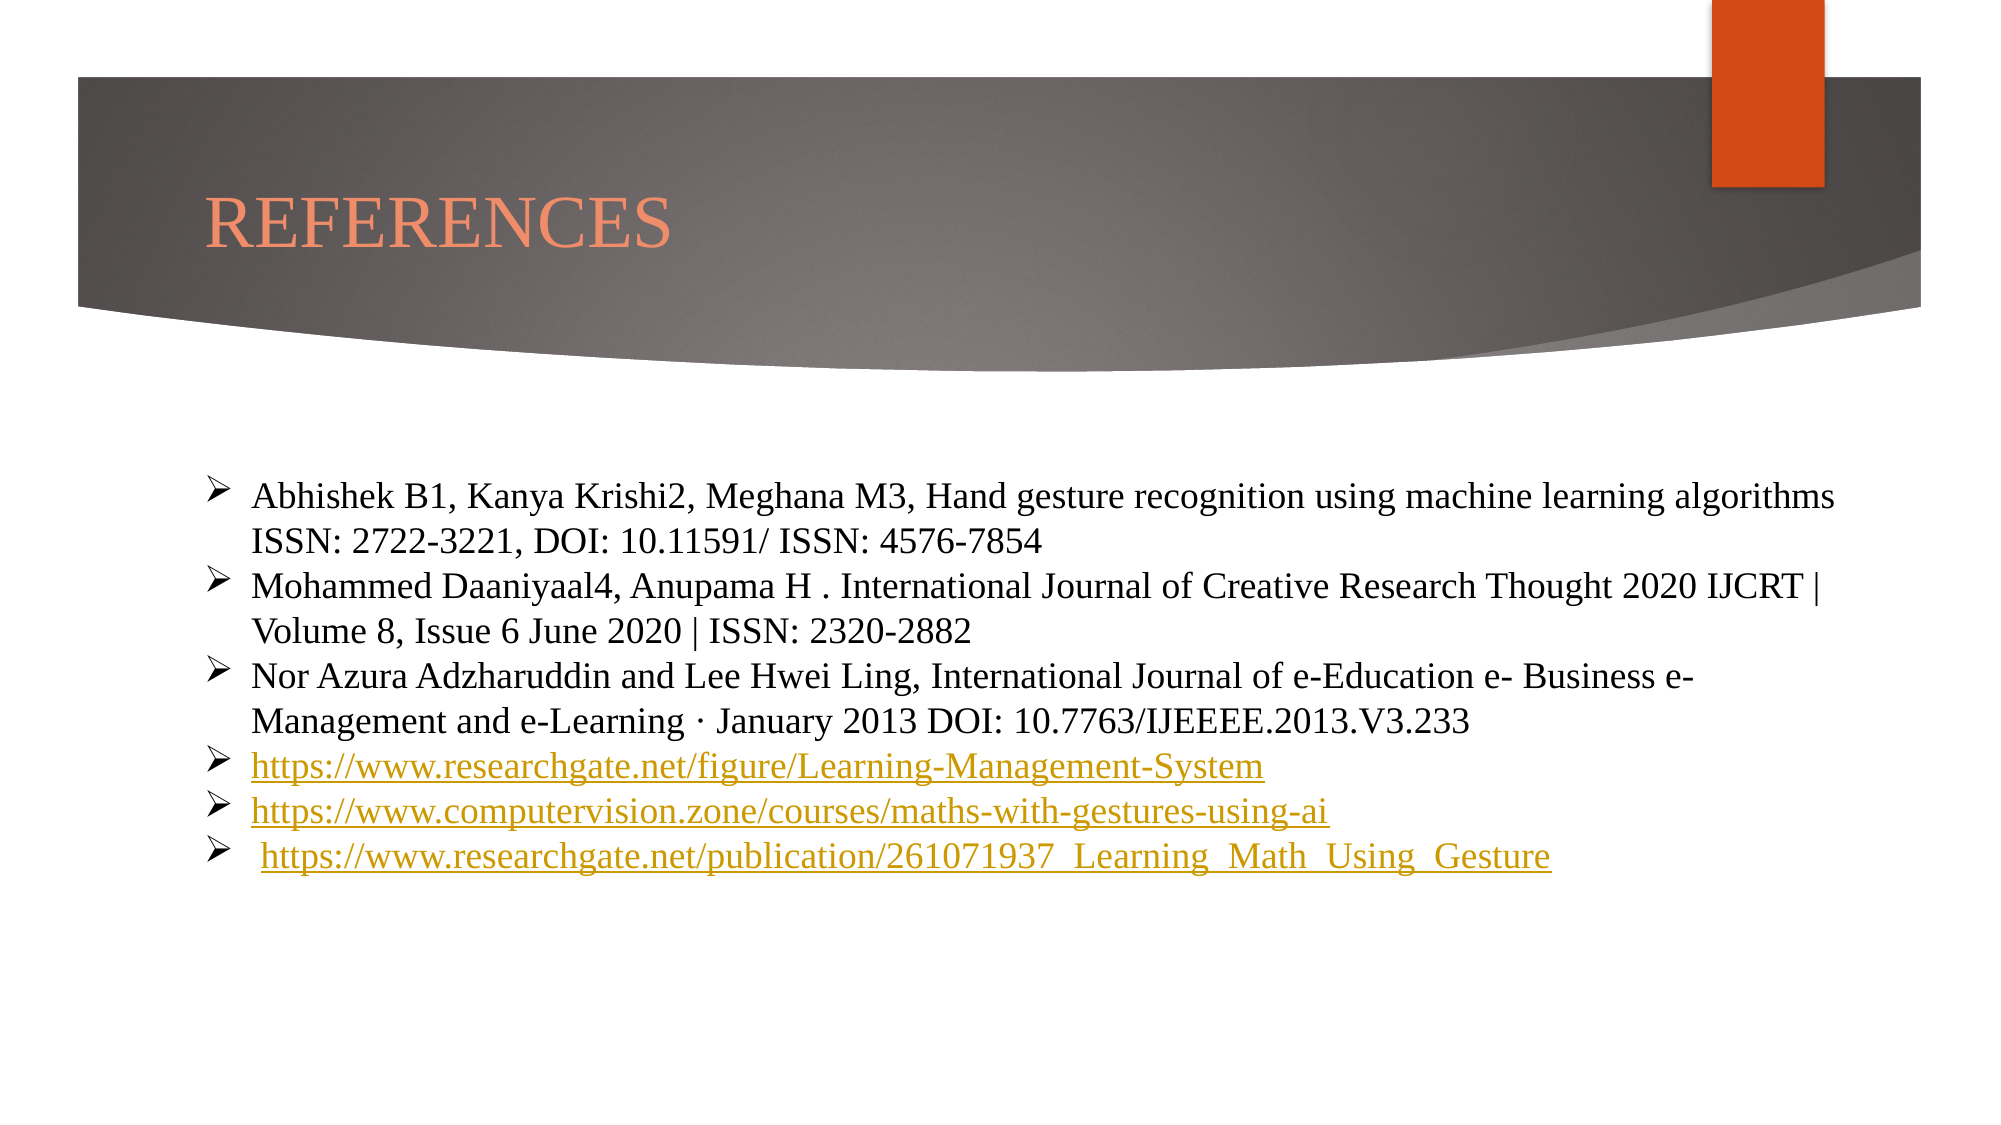

# REFERENCES
Abhishek B1, Kanya Krishi2, Meghana M3, Hand gesture recognition using machine learning algorithms ISSN: 2722-3221, DOI: 10.11591/ ISSN: 4576-7854
Mohammed Daaniyaal4, Anupama H . International Journal of Creative Research Thought 2020 IJCRT | Volume 8, Issue 6 June 2020 | ISSN: 2320-2882
Nor Azura Adzharuddin and Lee Hwei Ling, International Journal of e-Education e- Business e-Management and e-Learning · January 2013 DOI: 10.7763/IJEEEE.2013.V3.233
https://www.researchgate.net/figure/Learning-Management-System
https://www.computervision.zone/courses/maths-with-gestures-using-ai
 https://www.researchgate.net/publication/261071937_Learning_Math_Using_Gesture